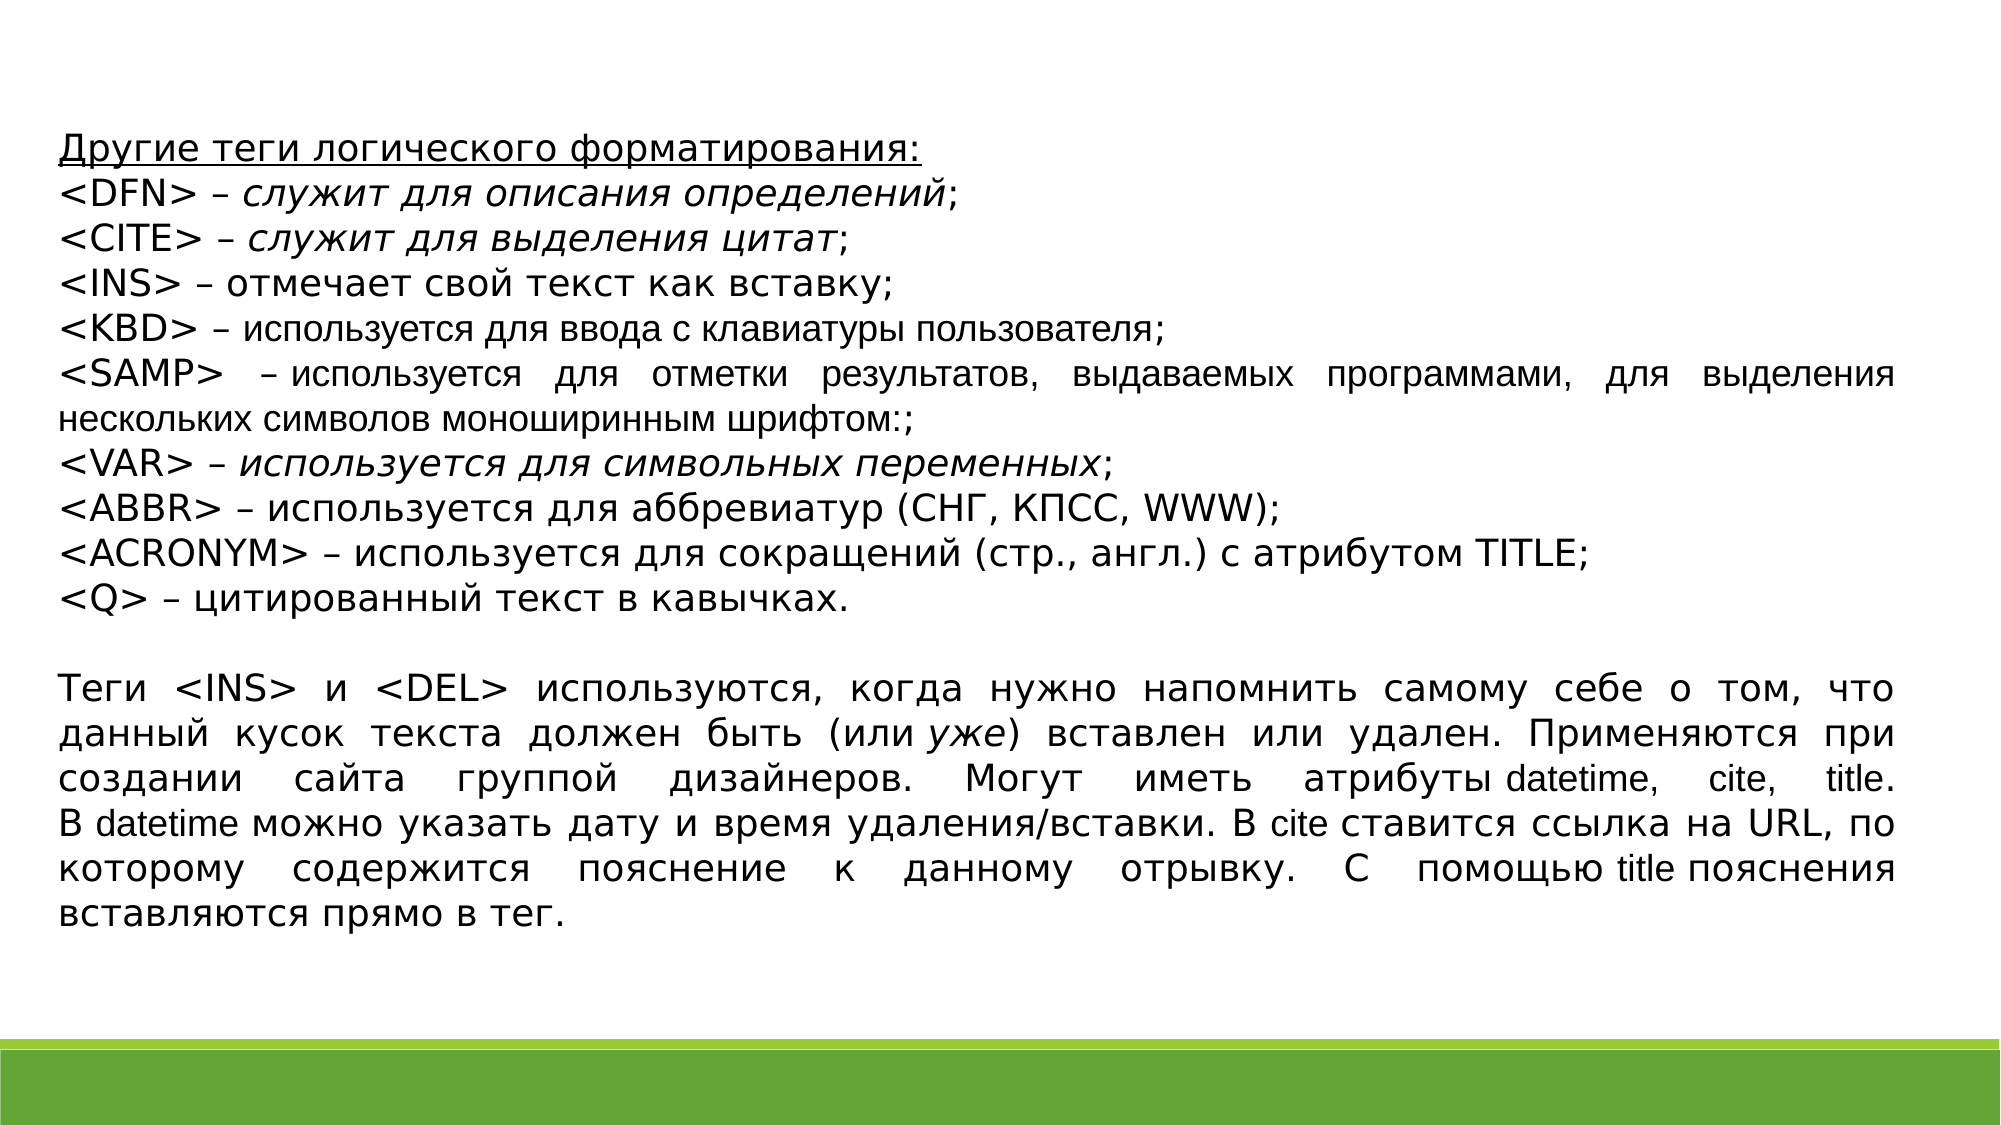

Другие теги логического форматирования:
<DFN> – служит для описания определений;
<CITE> – служит для выделения цитат;
<INS> – отмечает свой текст как вставку;
<KBD> – используется для ввода с клавиатуры пользователя;
<SAMP> – используется для отметки результатов, выдаваемых программами, для выделения нескольких символов моноширинным шрифтом:;
<VAR> – используется для символьных переменных;
<ABBR> – используется для аббревиатур (СНГ, КПСС, WWW);
<ACRONYM> – используется для сокращений (стр., англ.) с атрибутом TITLE;
<Q> – цитированный текст в кавычках.

Теги <INS> и <DEL> используются, когда нужно напомнить самому себе о том, что данный кусок текста должен быть (или уже) вставлен или удален. Применяются при создании сайта группой дизайнеров. Могут иметь атрибуты datetime, cite, title. В datetime можно указать дату и время удаления/вставки. В cite ставится ссылка на URL, по которому содержится пояснение к данному отрывку. С помощью title пояснения вставляются прямо в тег.